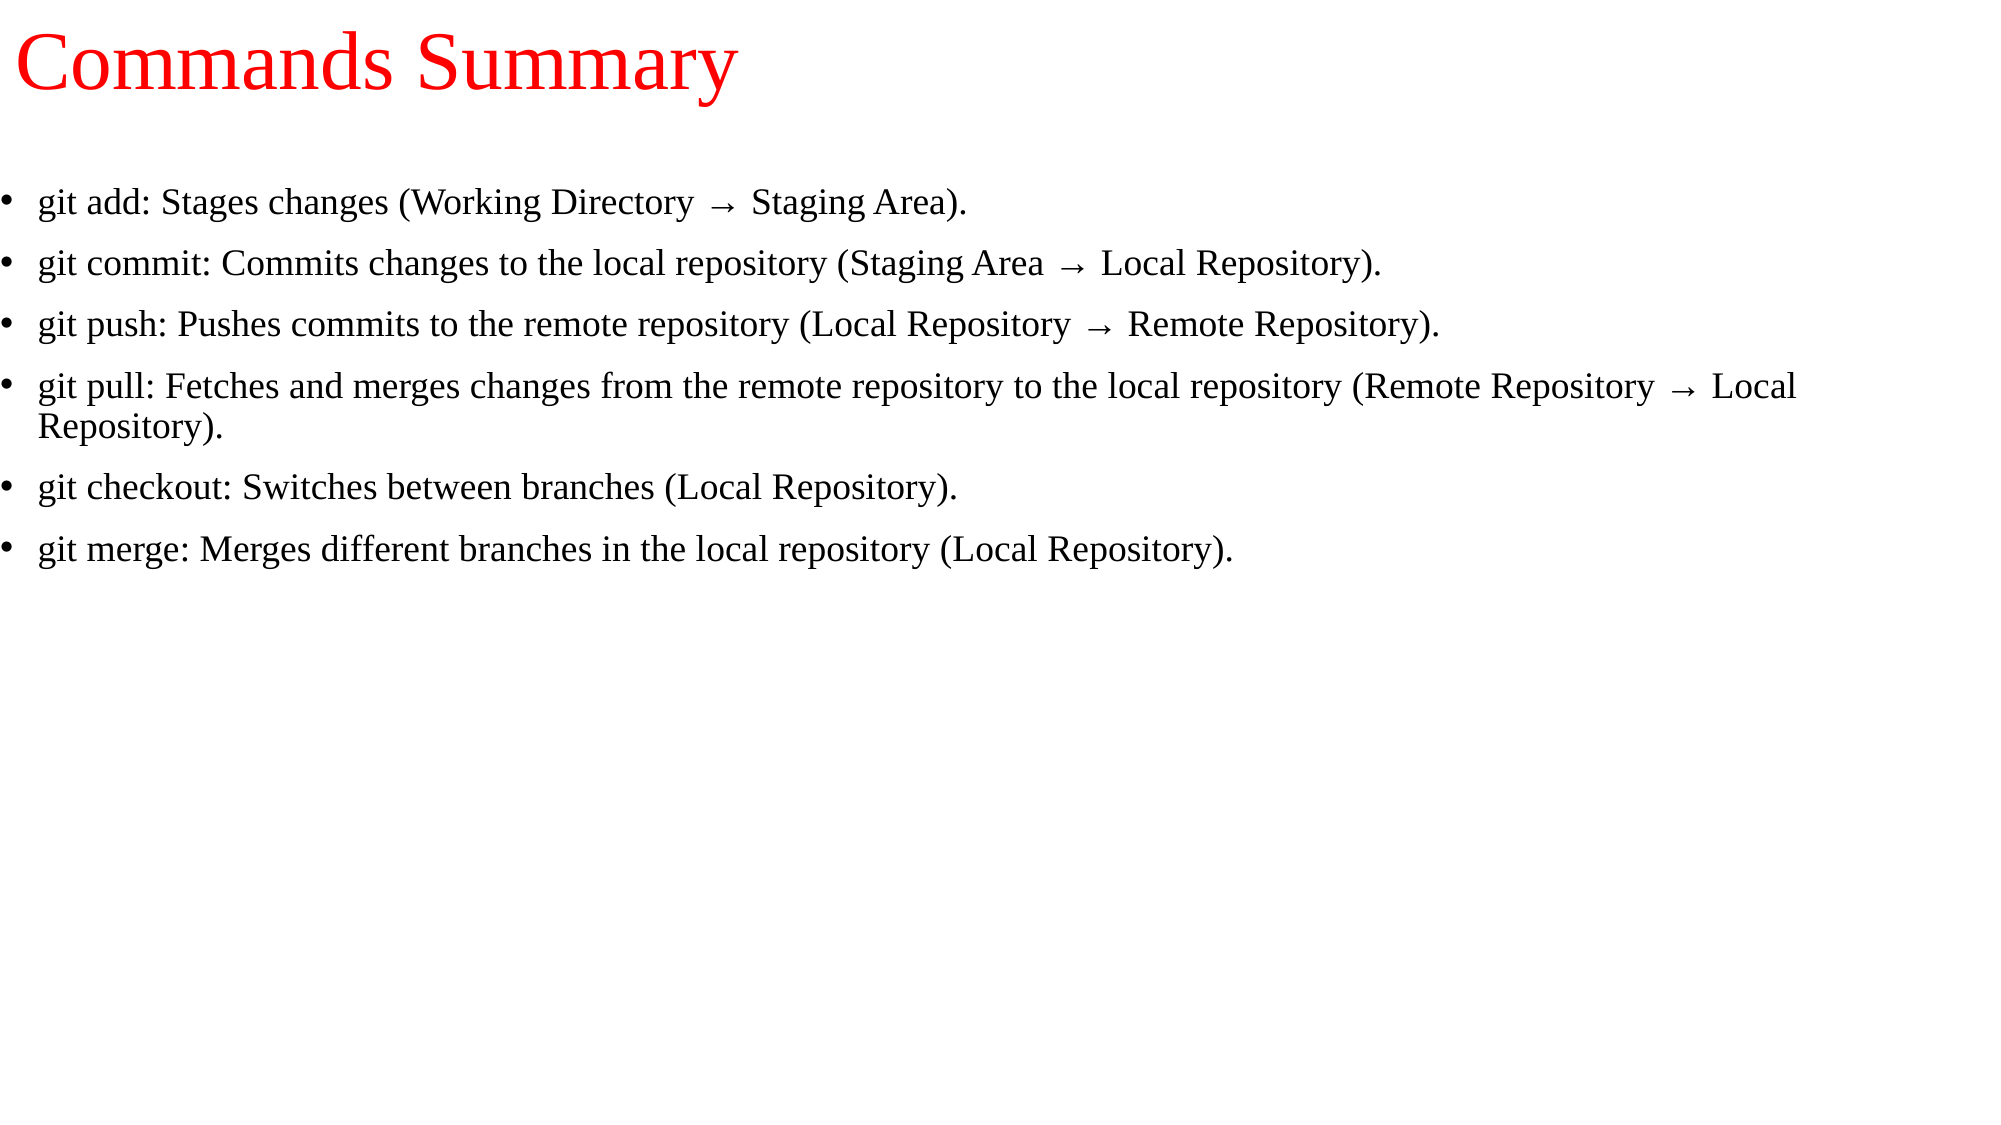

# Commands Summary
git add: Stages changes (Working Directory → Staging Area).
git commit: Commits changes to the local repository (Staging Area → Local Repository).
git push: Pushes commits to the remote repository (Local Repository → Remote Repository).
git pull: Fetches and merges changes from the remote repository to the local repository (Remote Repository → Local Repository).
git checkout: Switches between branches (Local Repository).
git merge: Merges different branches in the local repository (Local Repository).